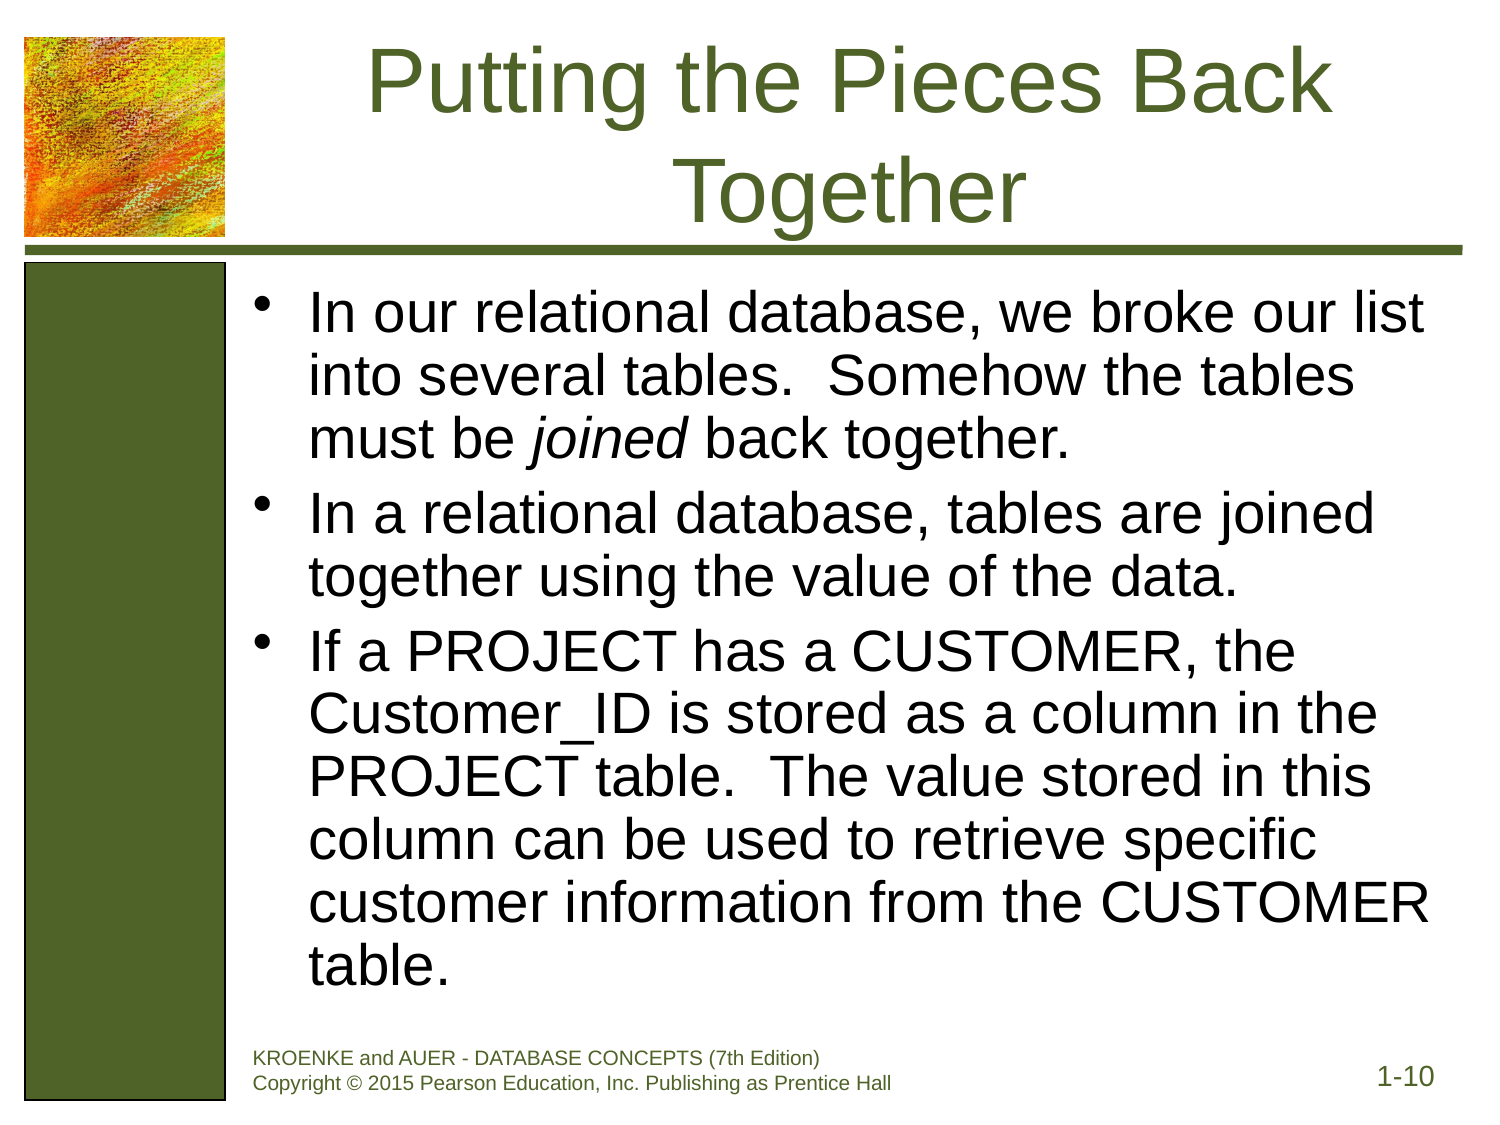

# Putting the Pieces Back Together
In our relational database, we broke our list into several tables.  Somehow the tables must be joined back together.
In a relational database, tables are joined together using the value of the data.
If a PROJECT has a CUSTOMER, the Customer_ID is stored as a column in the PROJECT table.  The value stored in this column can be used to retrieve specific customer information from the CUSTOMER table.
KROENKE and AUER - DATABASE CONCEPTS (7th Edition)                                      Copyright © 2015 Pearson Education, Inc. Publishing as Prentice Hall
1-10